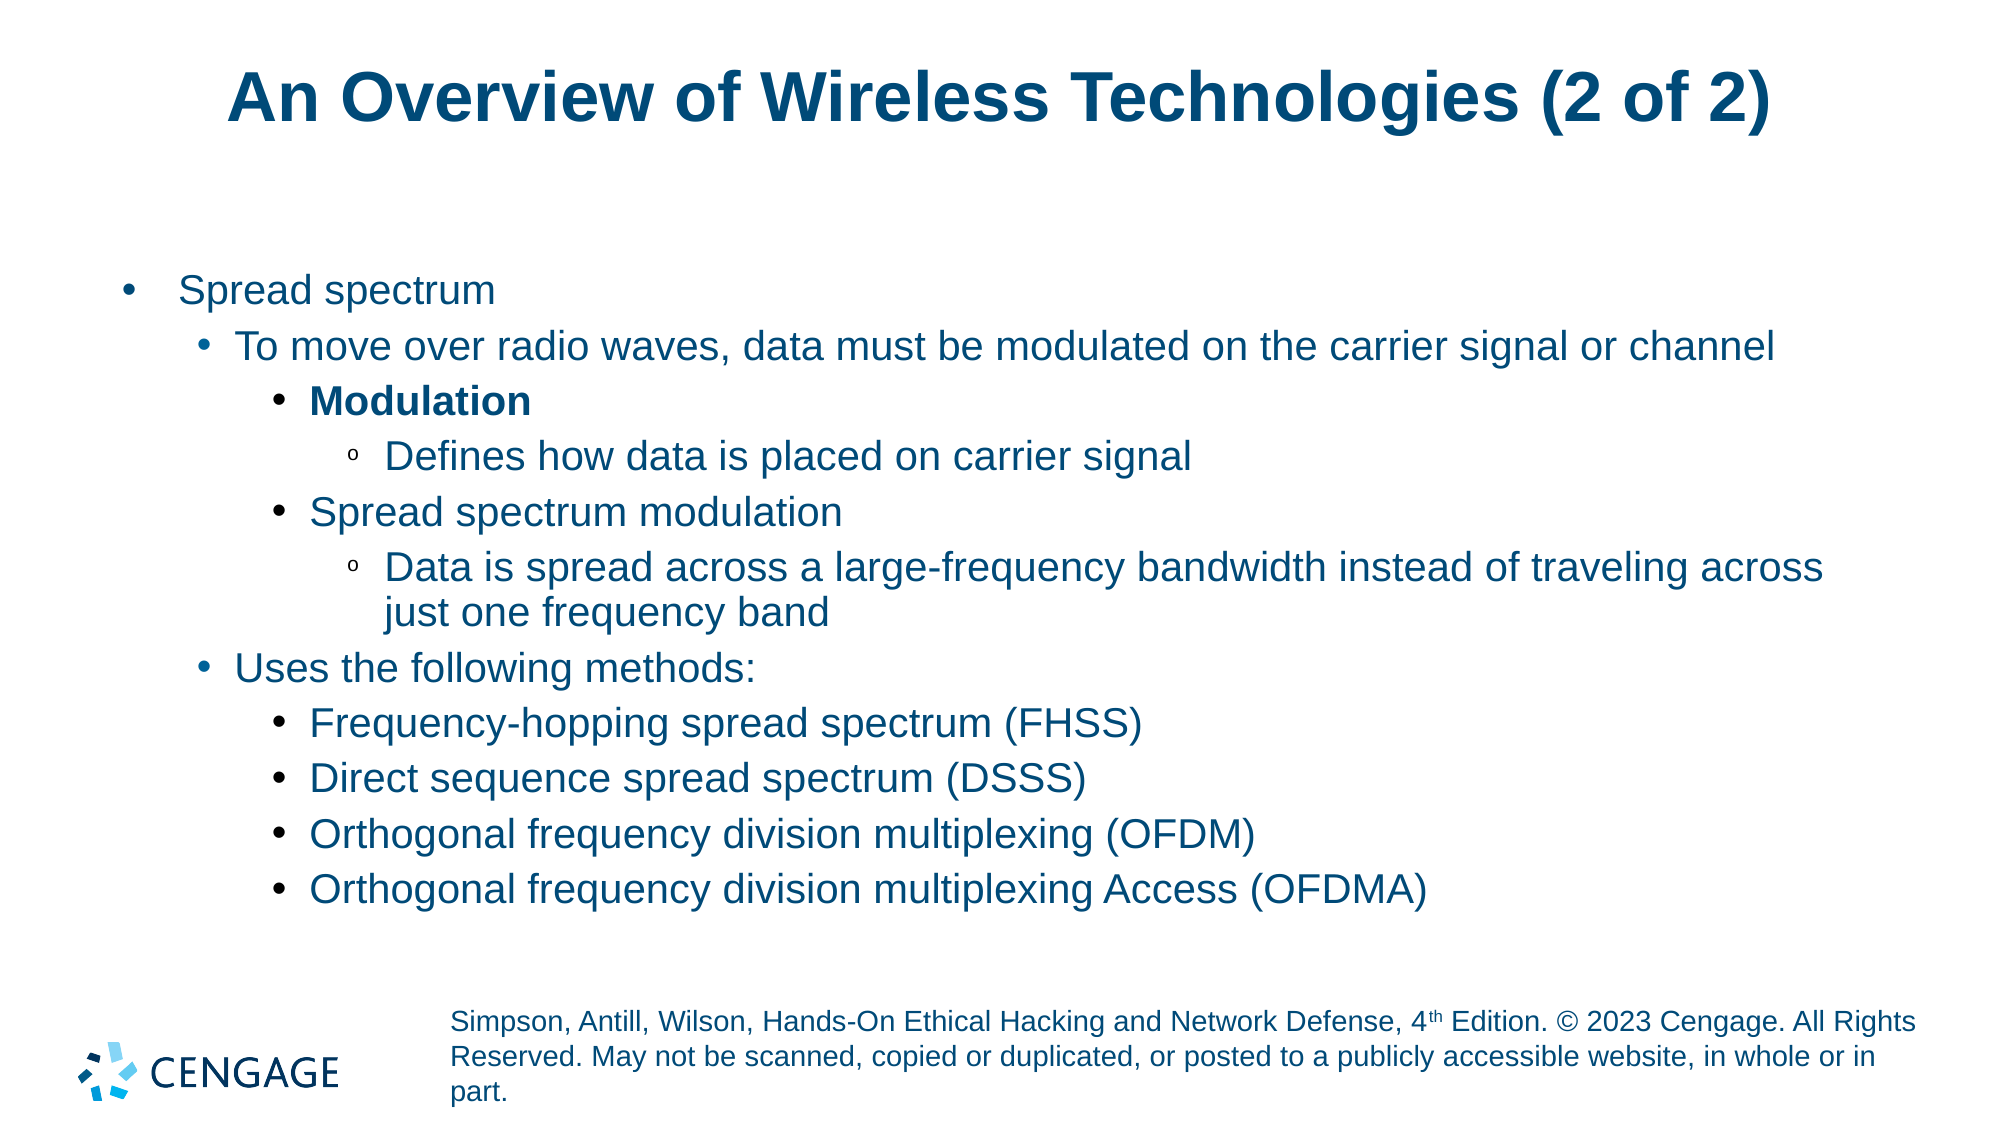

# An Overview of Wireless Technologies (2 of 2)
Spread spectrum
To move over radio waves, data must be modulated on the carrier signal or channel
Modulation
Defines how data is placed on carrier signal
Spread spectrum modulation
Data is spread across a large-frequency bandwidth instead of traveling across just one frequency band
Uses the following methods:
Frequency-hopping spread spectrum (FHSS)
Direct sequence spread spectrum (DSSS)
Orthogonal frequency division multiplexing (OFDM)
Orthogonal frequency division multiplexing Access (OFDMA)